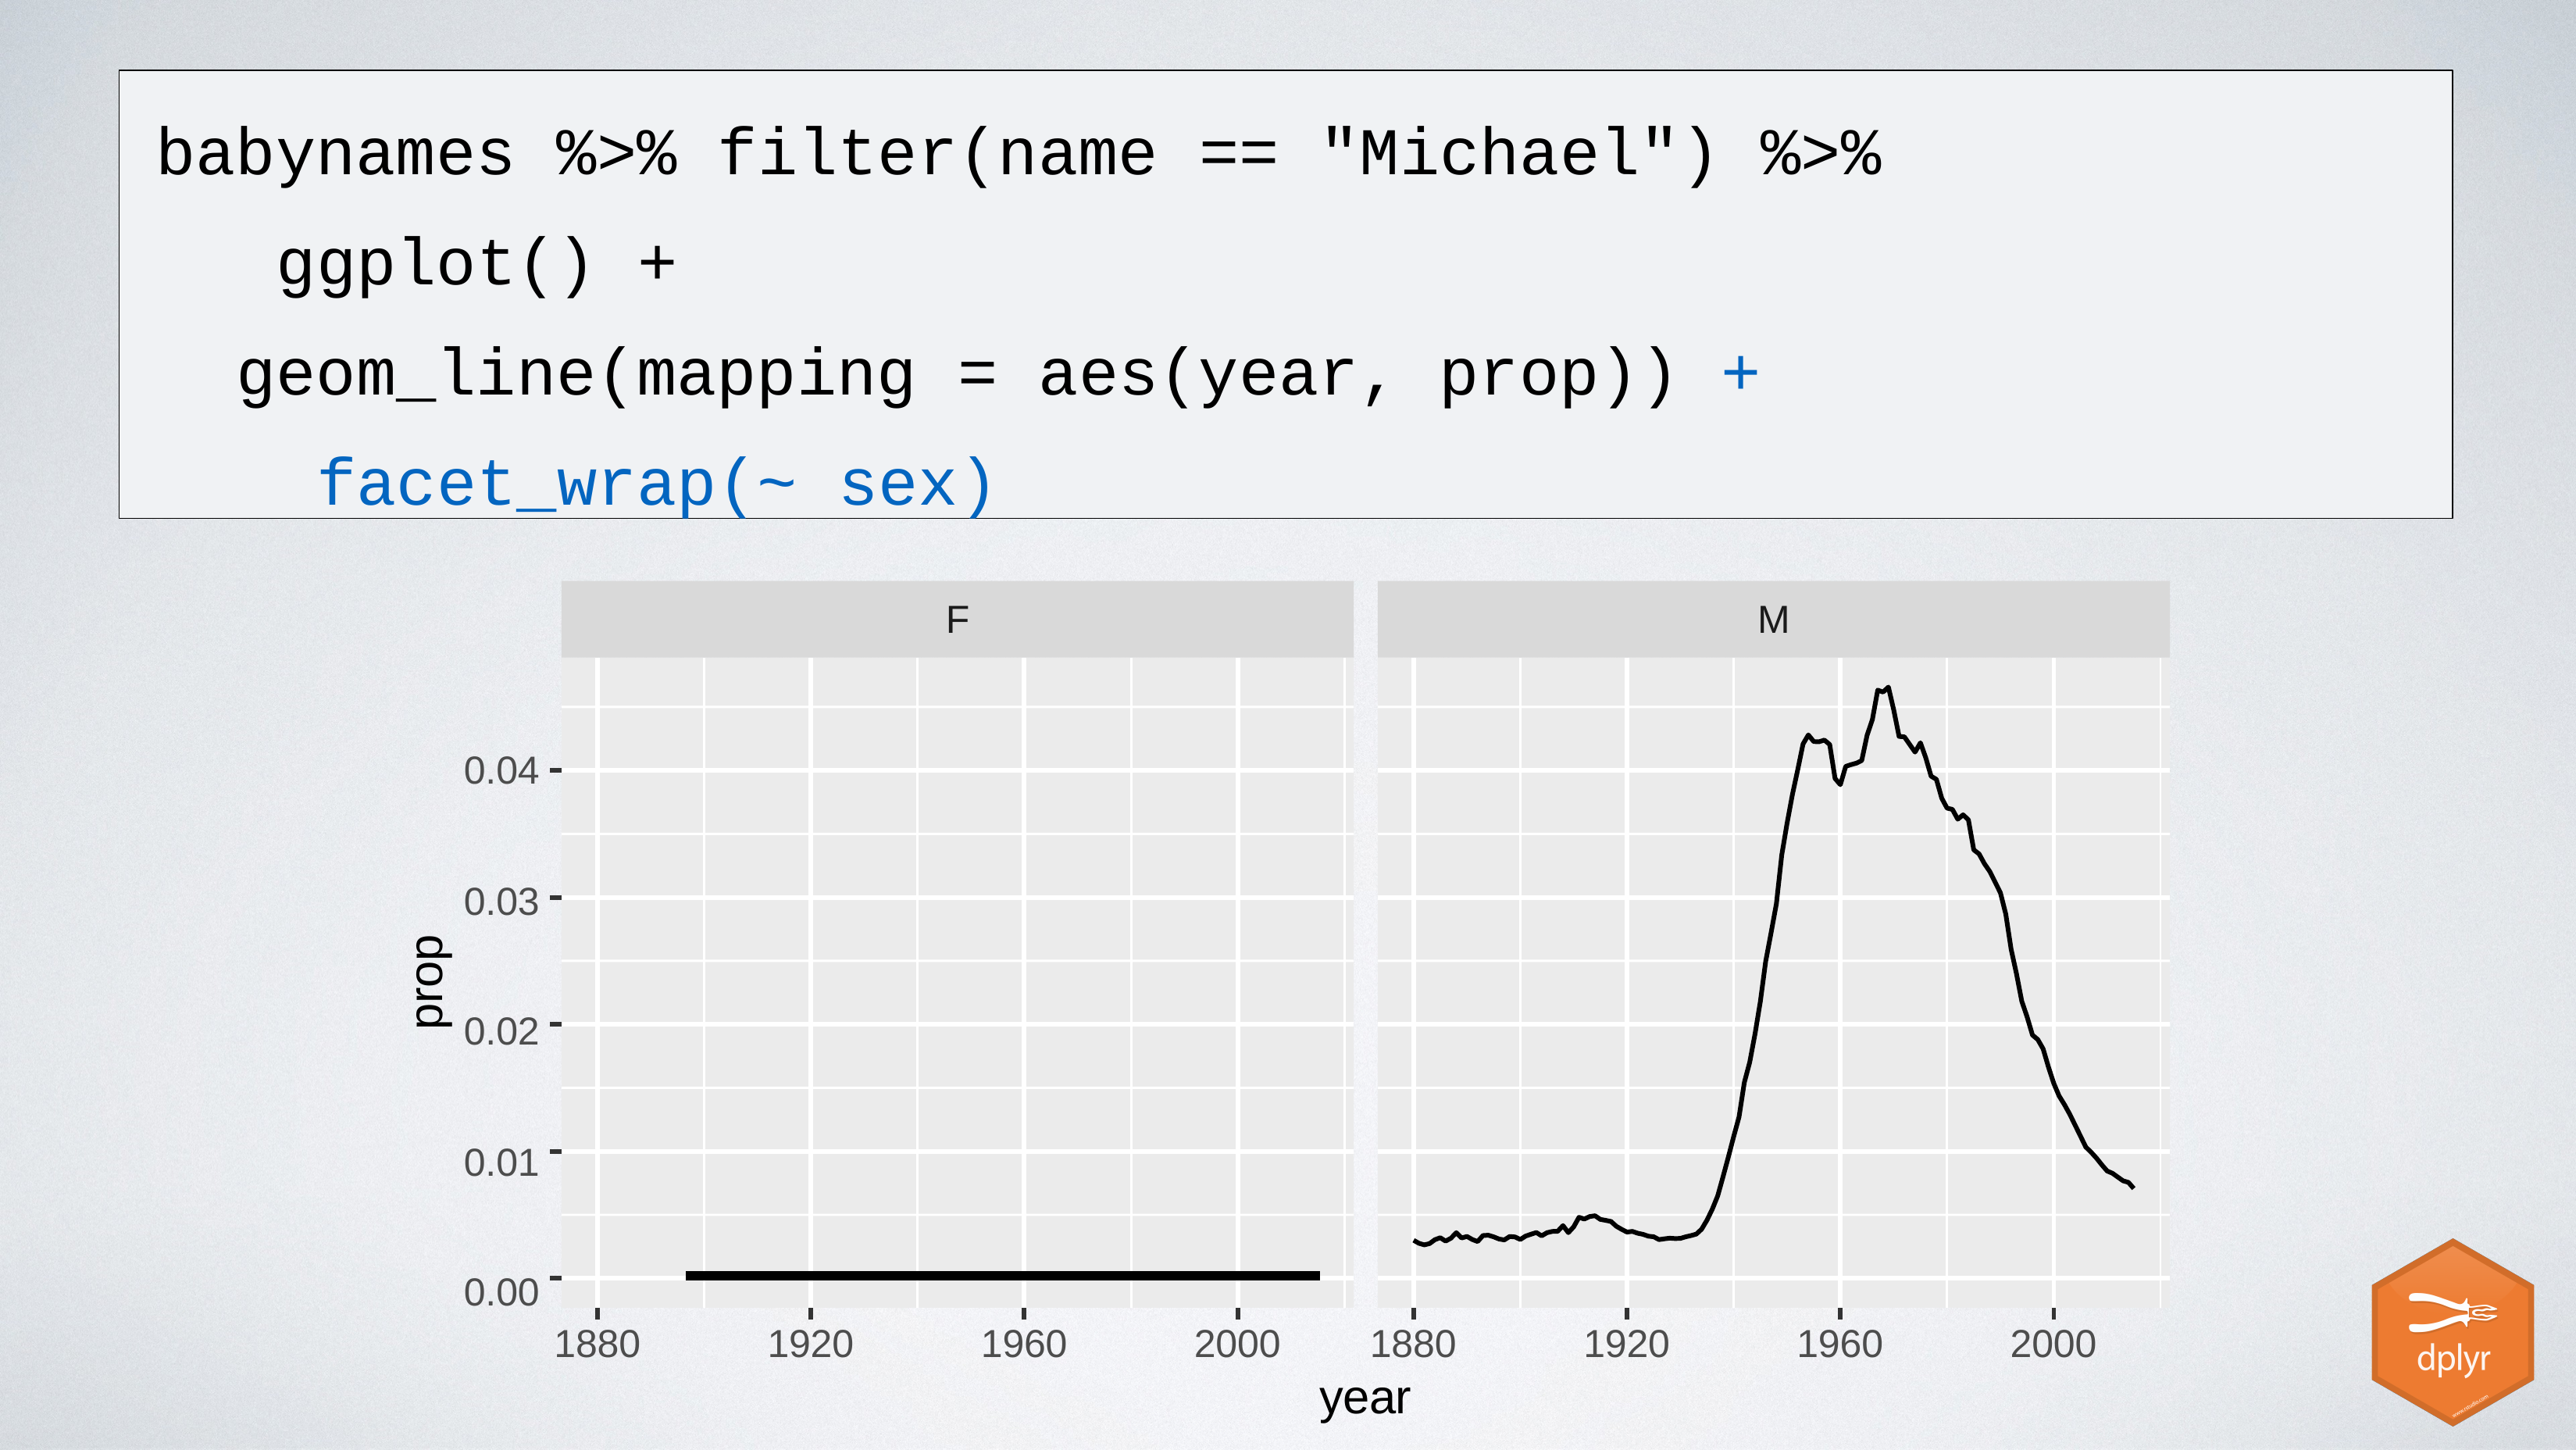

babynames %>% filter(name == "Michael") %>%  ggplot() +
geom_line(mapping = aes(year, prop)) +  facet_wrap(~ sex)

F	M

0.04

0.03

0.02

0.01

0.00

prop

1880
1920
1960
2000
1880
year
1920
1960
2000